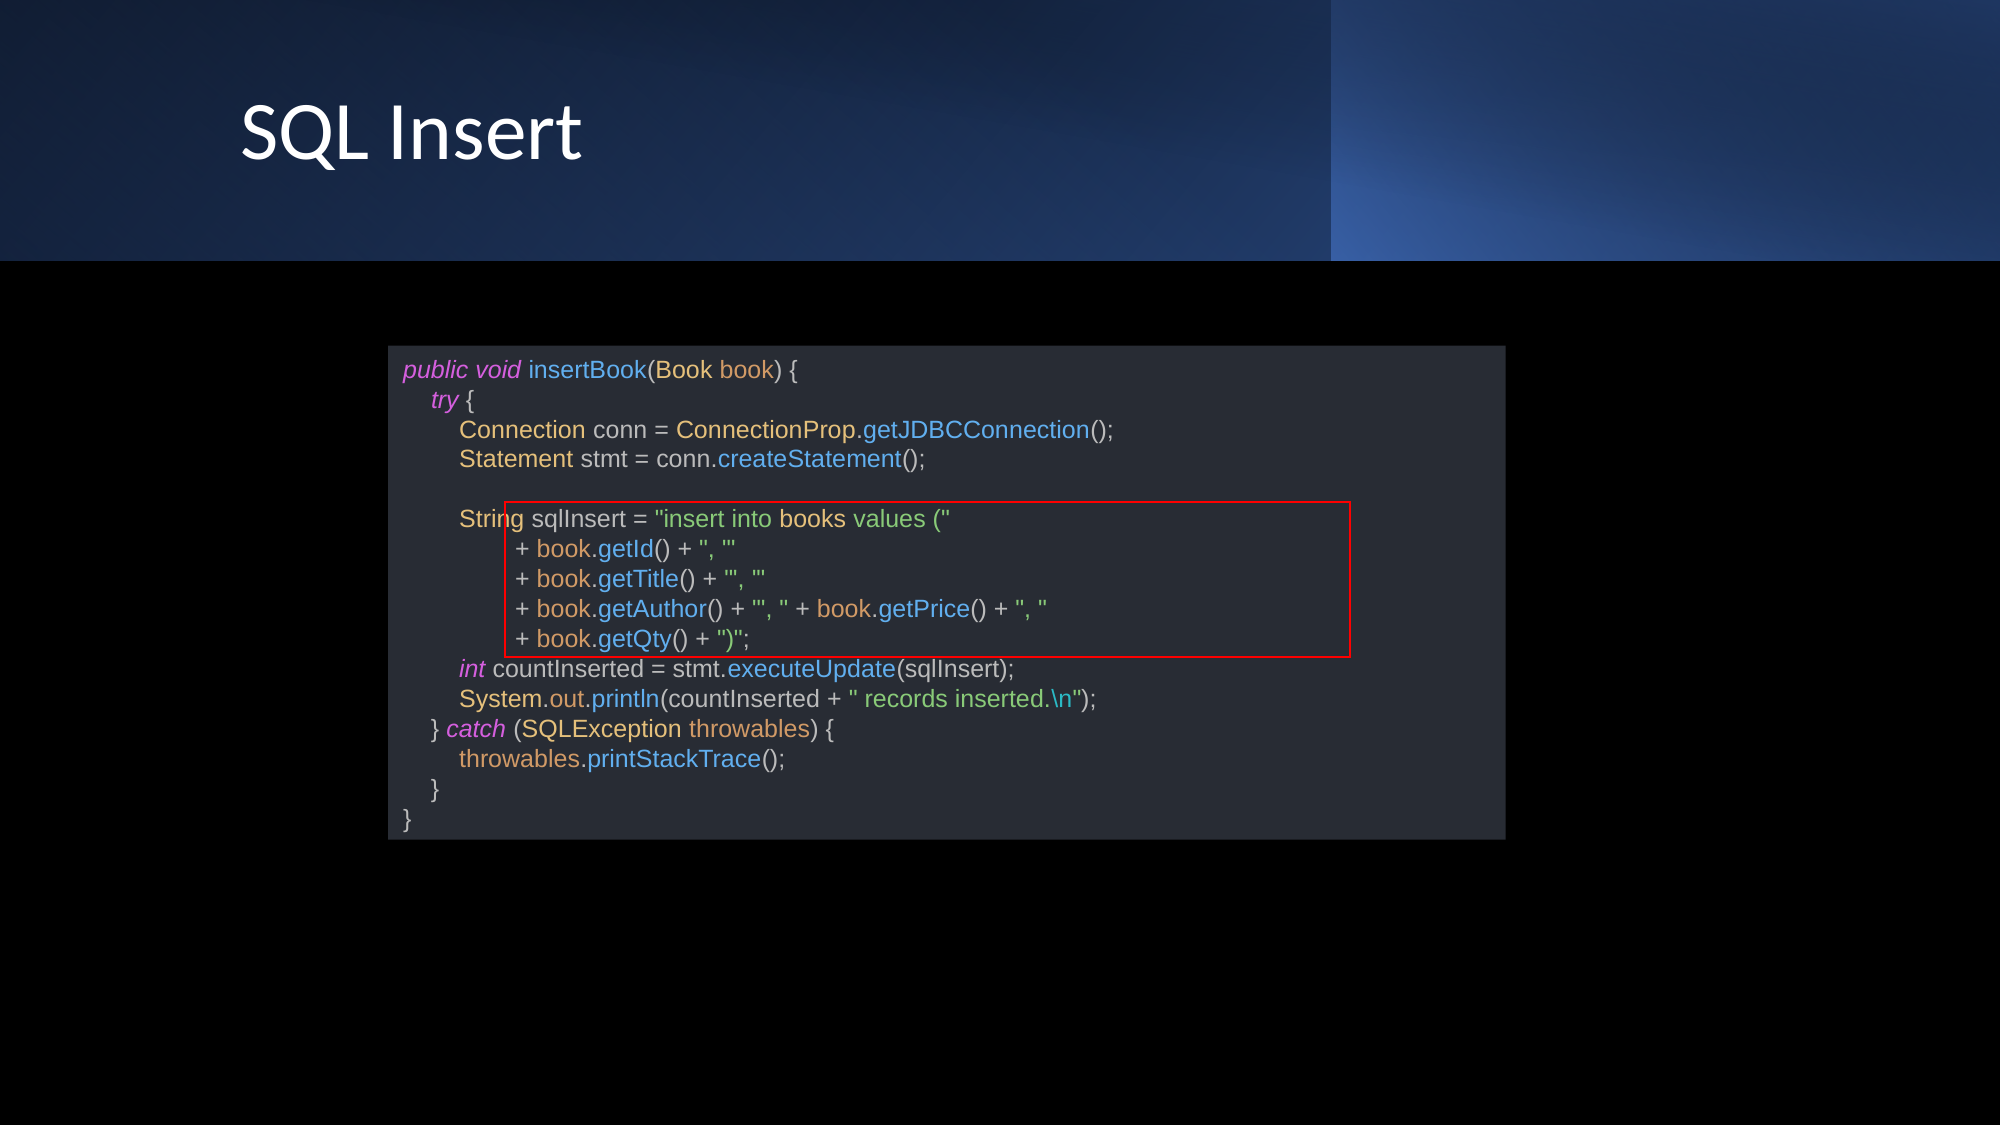

# SQL Insert
public void insertBook(Book book) {
    try {
        Connection conn = ConnectionProp.getJDBCConnection();
        Statement stmt = conn.createStatement();
        String sqlInsert = "insert into books values ("
                + book.getId() + ", '"
                + book.getTitle() + "', '"
                + book.getAuthor() + "', " + book.getPrice() + ", "
                + book.getQty() + ")";
        int countInserted = stmt.executeUpdate(sqlInsert);
        System.out.println(countInserted + " records inserted.\n");
    } catch (SQLException throwables) {
        throwables.printStackTrace();
    }
}